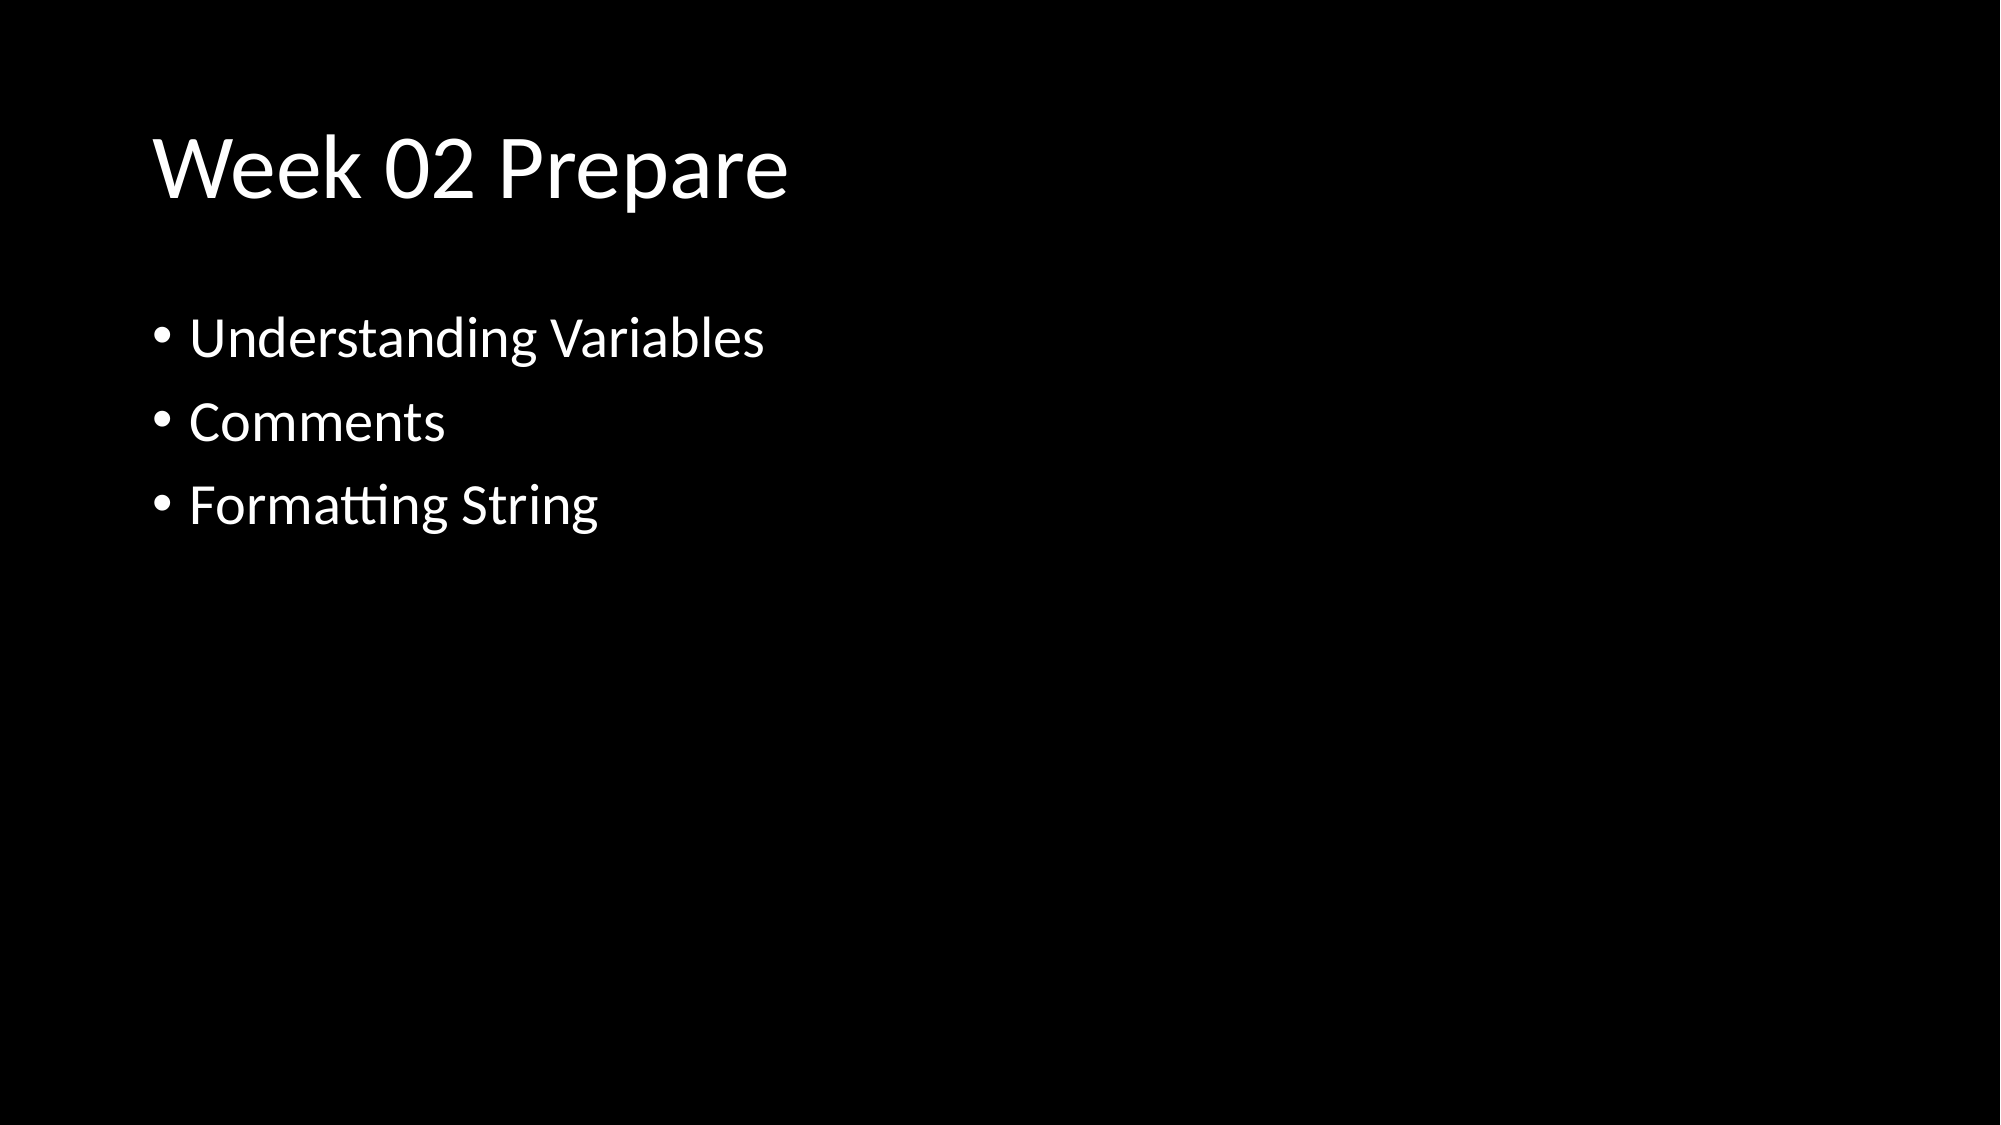

# Week 02 Prepare
Understanding Variables
Comments
Formatting String